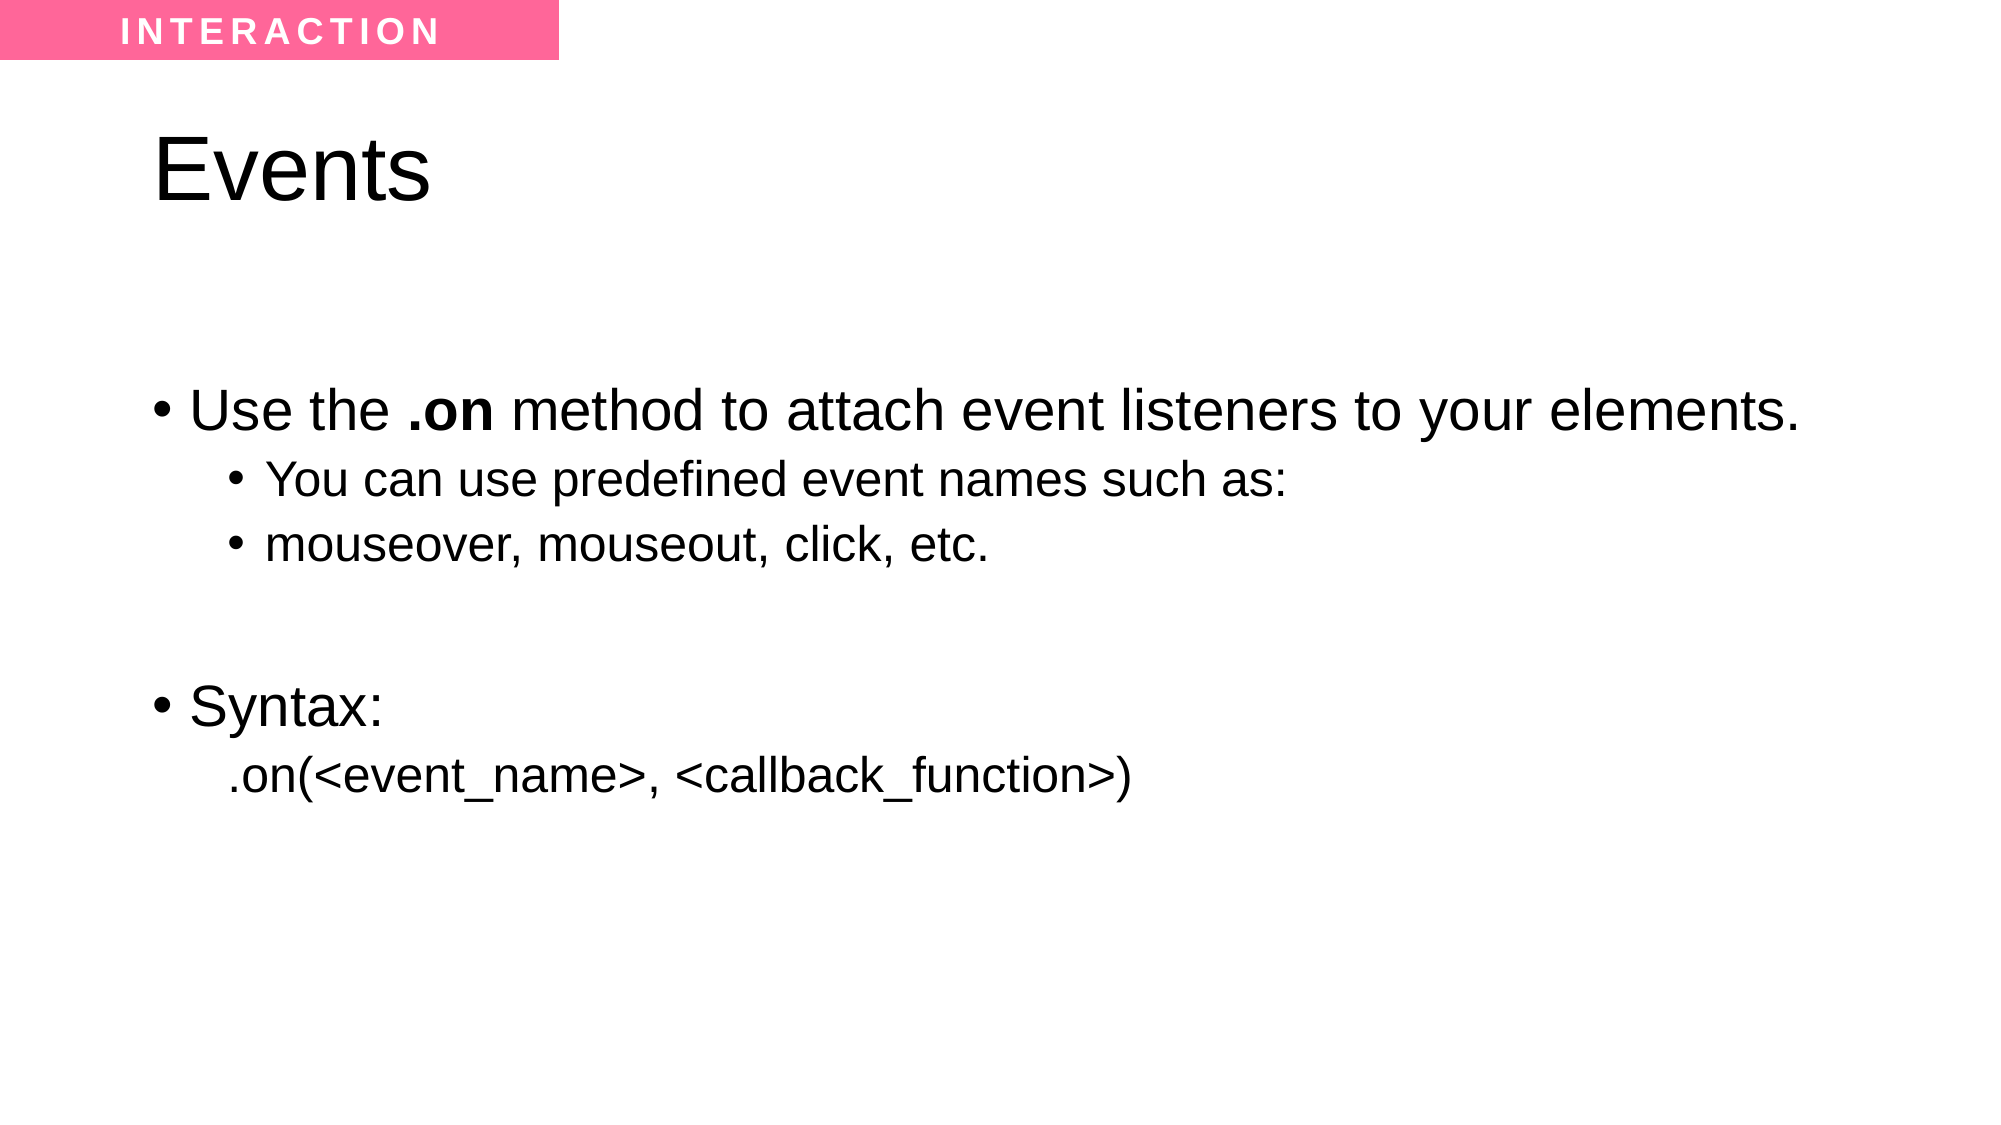

# Events
Use the .on method to attach event listeners to your elements.
You can use predefined event names such as:
mouseover, mouseout, click, etc.

Syntax:
.on(<event_name>, <callback_function>)